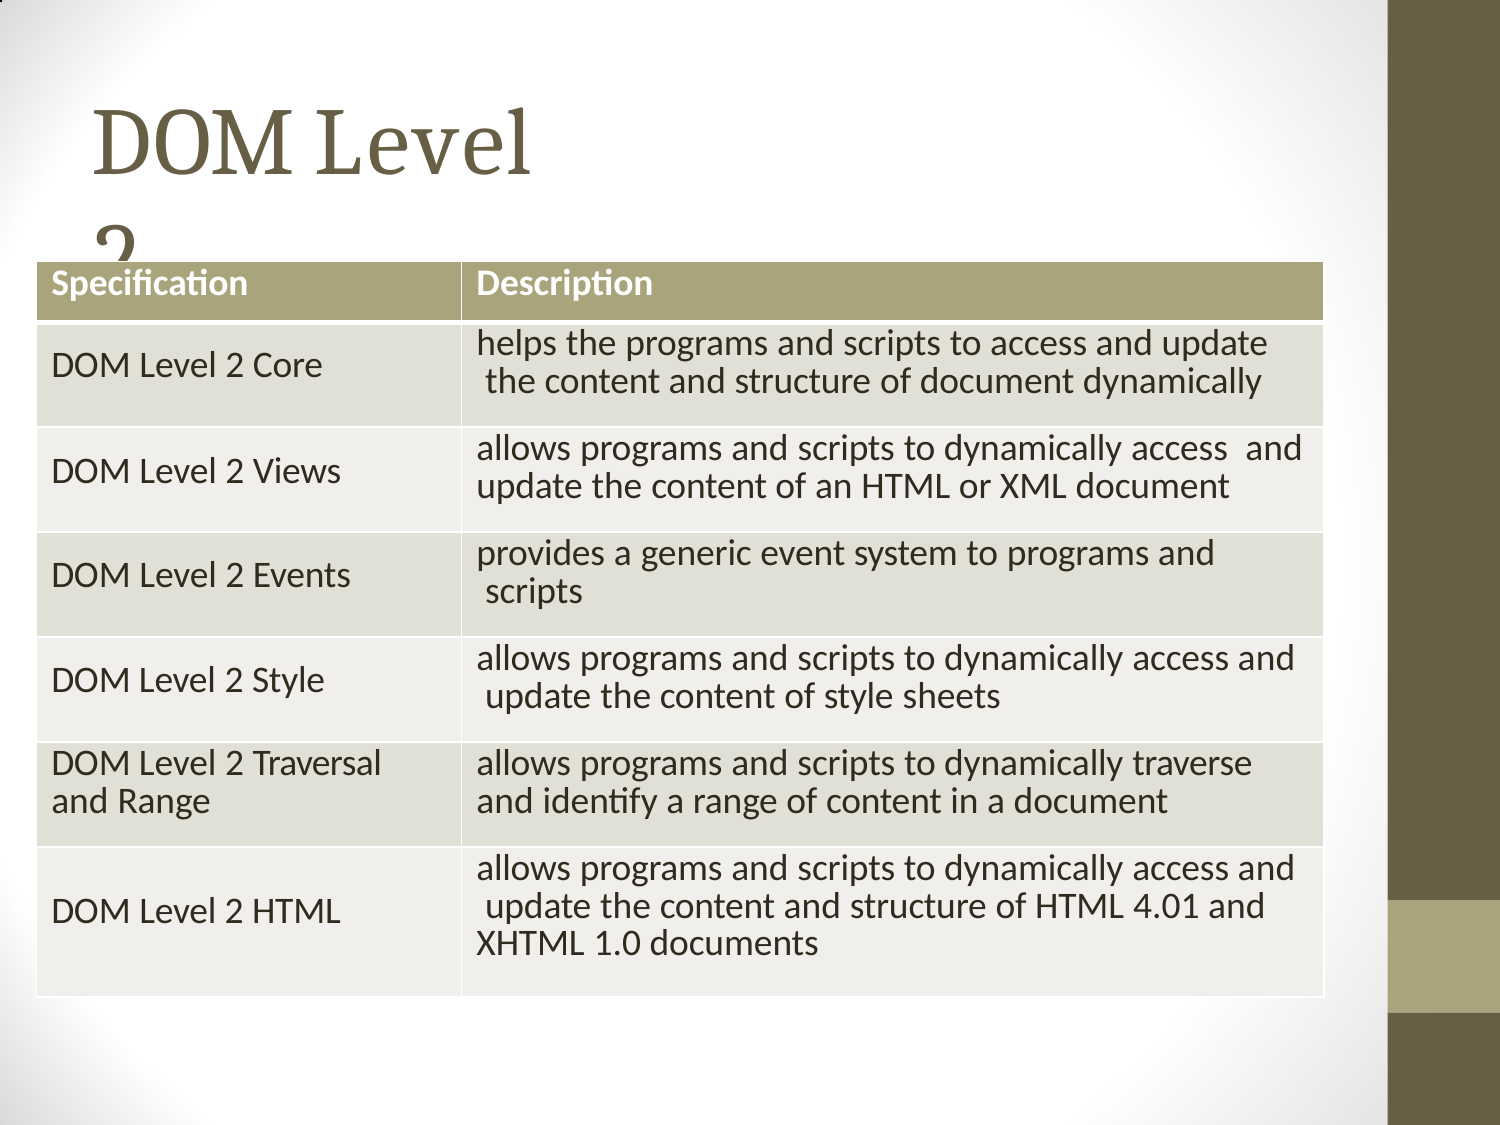

# DOM Level 2
| Specification | Description |
| --- | --- |
| DOM Level 2 Core | helps the programs and scripts to access and update the content and structure of document dynamically |
| DOM Level 2 Views | allows programs and scripts to dynamically access and update the content of an HTML or XML document |
| DOM Level 2 Events | provides a generic event system to programs and scripts |
| DOM Level 2 Style | allows programs and scripts to dynamically access and update the content of style sheets |
| DOM Level 2 Traversal and Range | allows programs and scripts to dynamically traverse and identify a range of content in a document |
| DOM Level 2 HTML | allows programs and scripts to dynamically access and update the content and structure of HTML 4.01 and XHTML 1.0 documents |